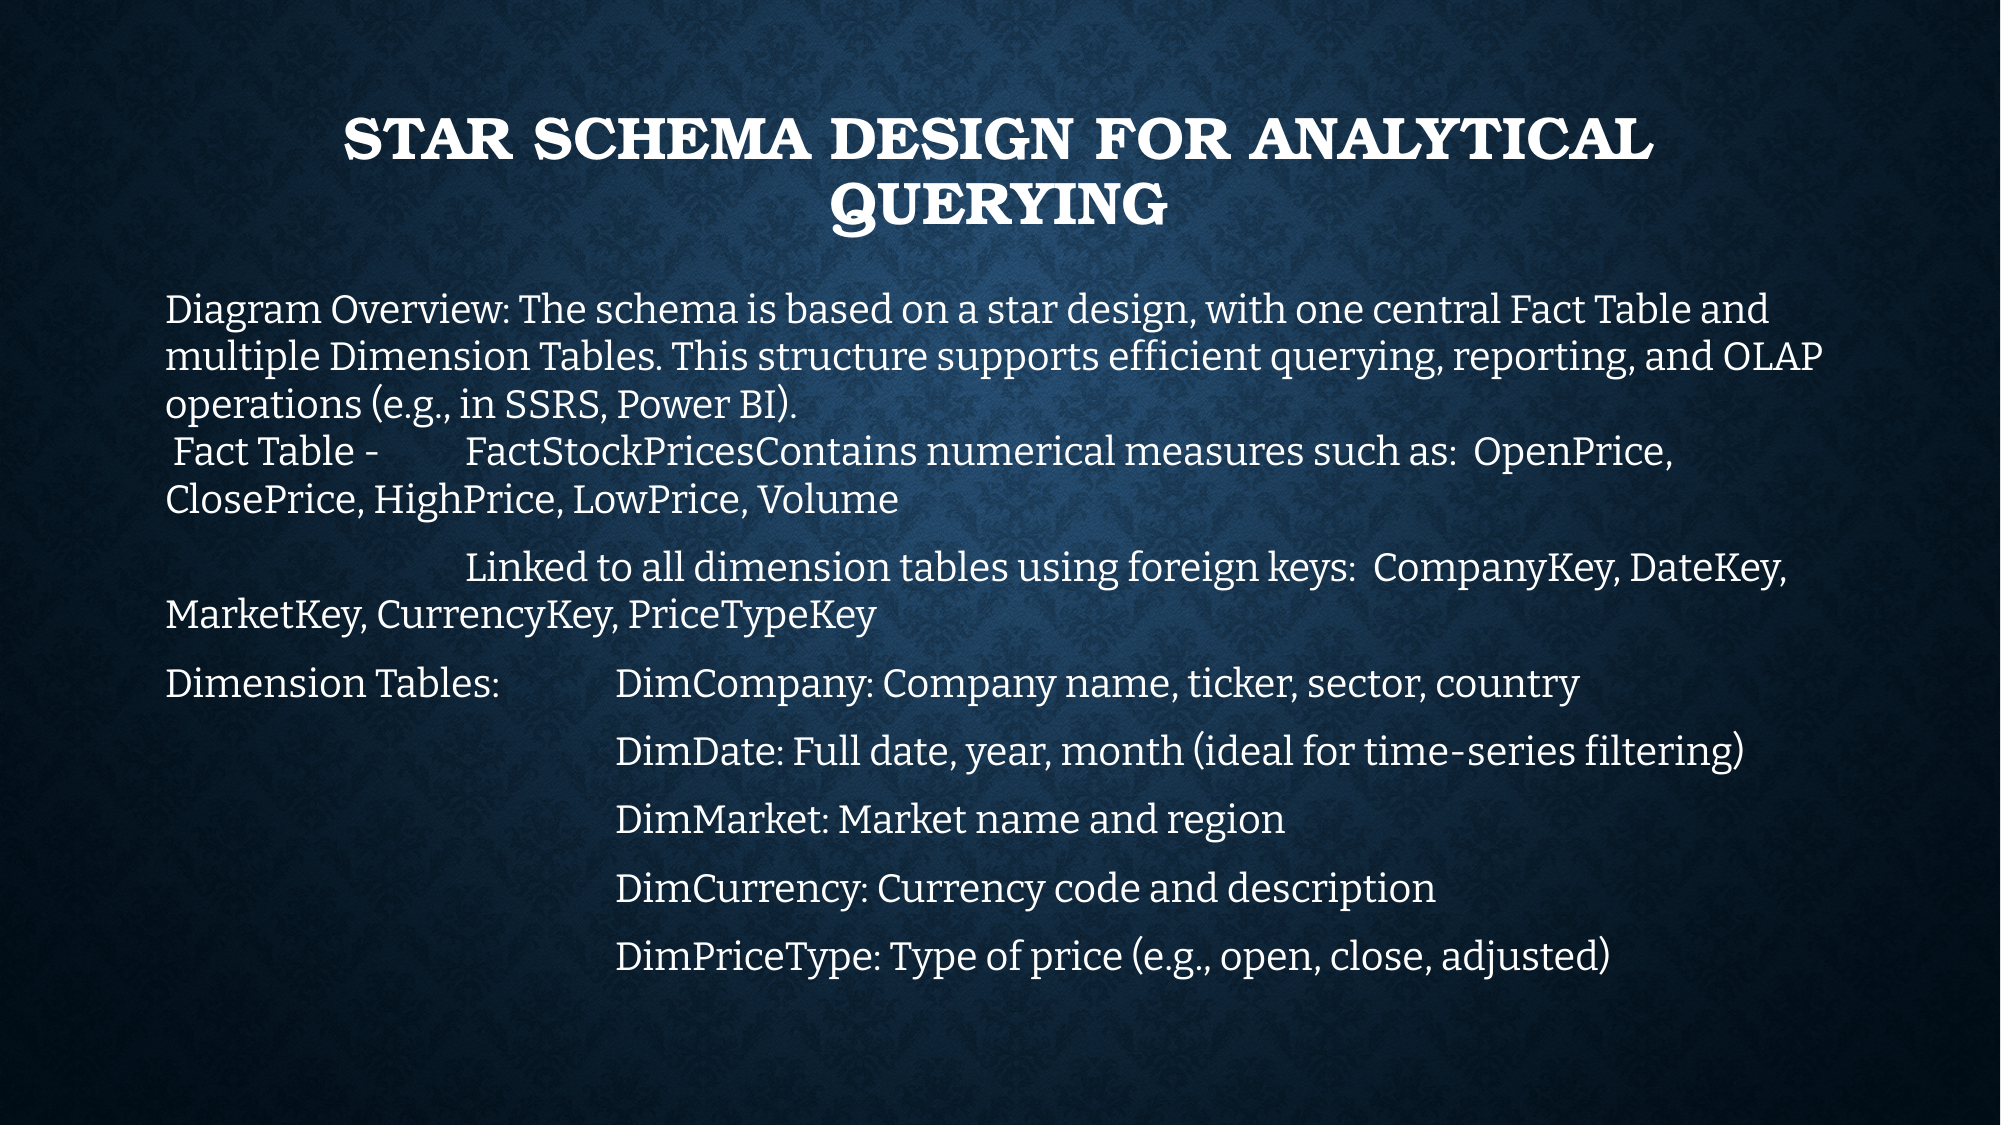

# Star schema Design for analytical Querying
Diagram Overview: The schema is based on a star design, with one central Fact Table and multiple Dimension Tables. This structure supports efficient querying, reporting, and OLAP operations (e.g., in SSRS, Power BI).
 Fact Table - 	FactStockPricesContains numerical measures such as:  OpenPrice, ClosePrice, HighPrice, LowPrice, Volume
		Linked to all dimension tables using foreign keys:  CompanyKey, DateKey, MarketKey, CurrencyKey, PriceTypeKey
Dimension Tables: 	DimCompany: Company name, ticker, sector, country
			DimDate: Full date, year, month (ideal for time-series filtering)
			DimMarket: Market name and region
			DimCurrency: Currency code and description
			DimPriceType: Type of price (e.g., open, close, adjusted)